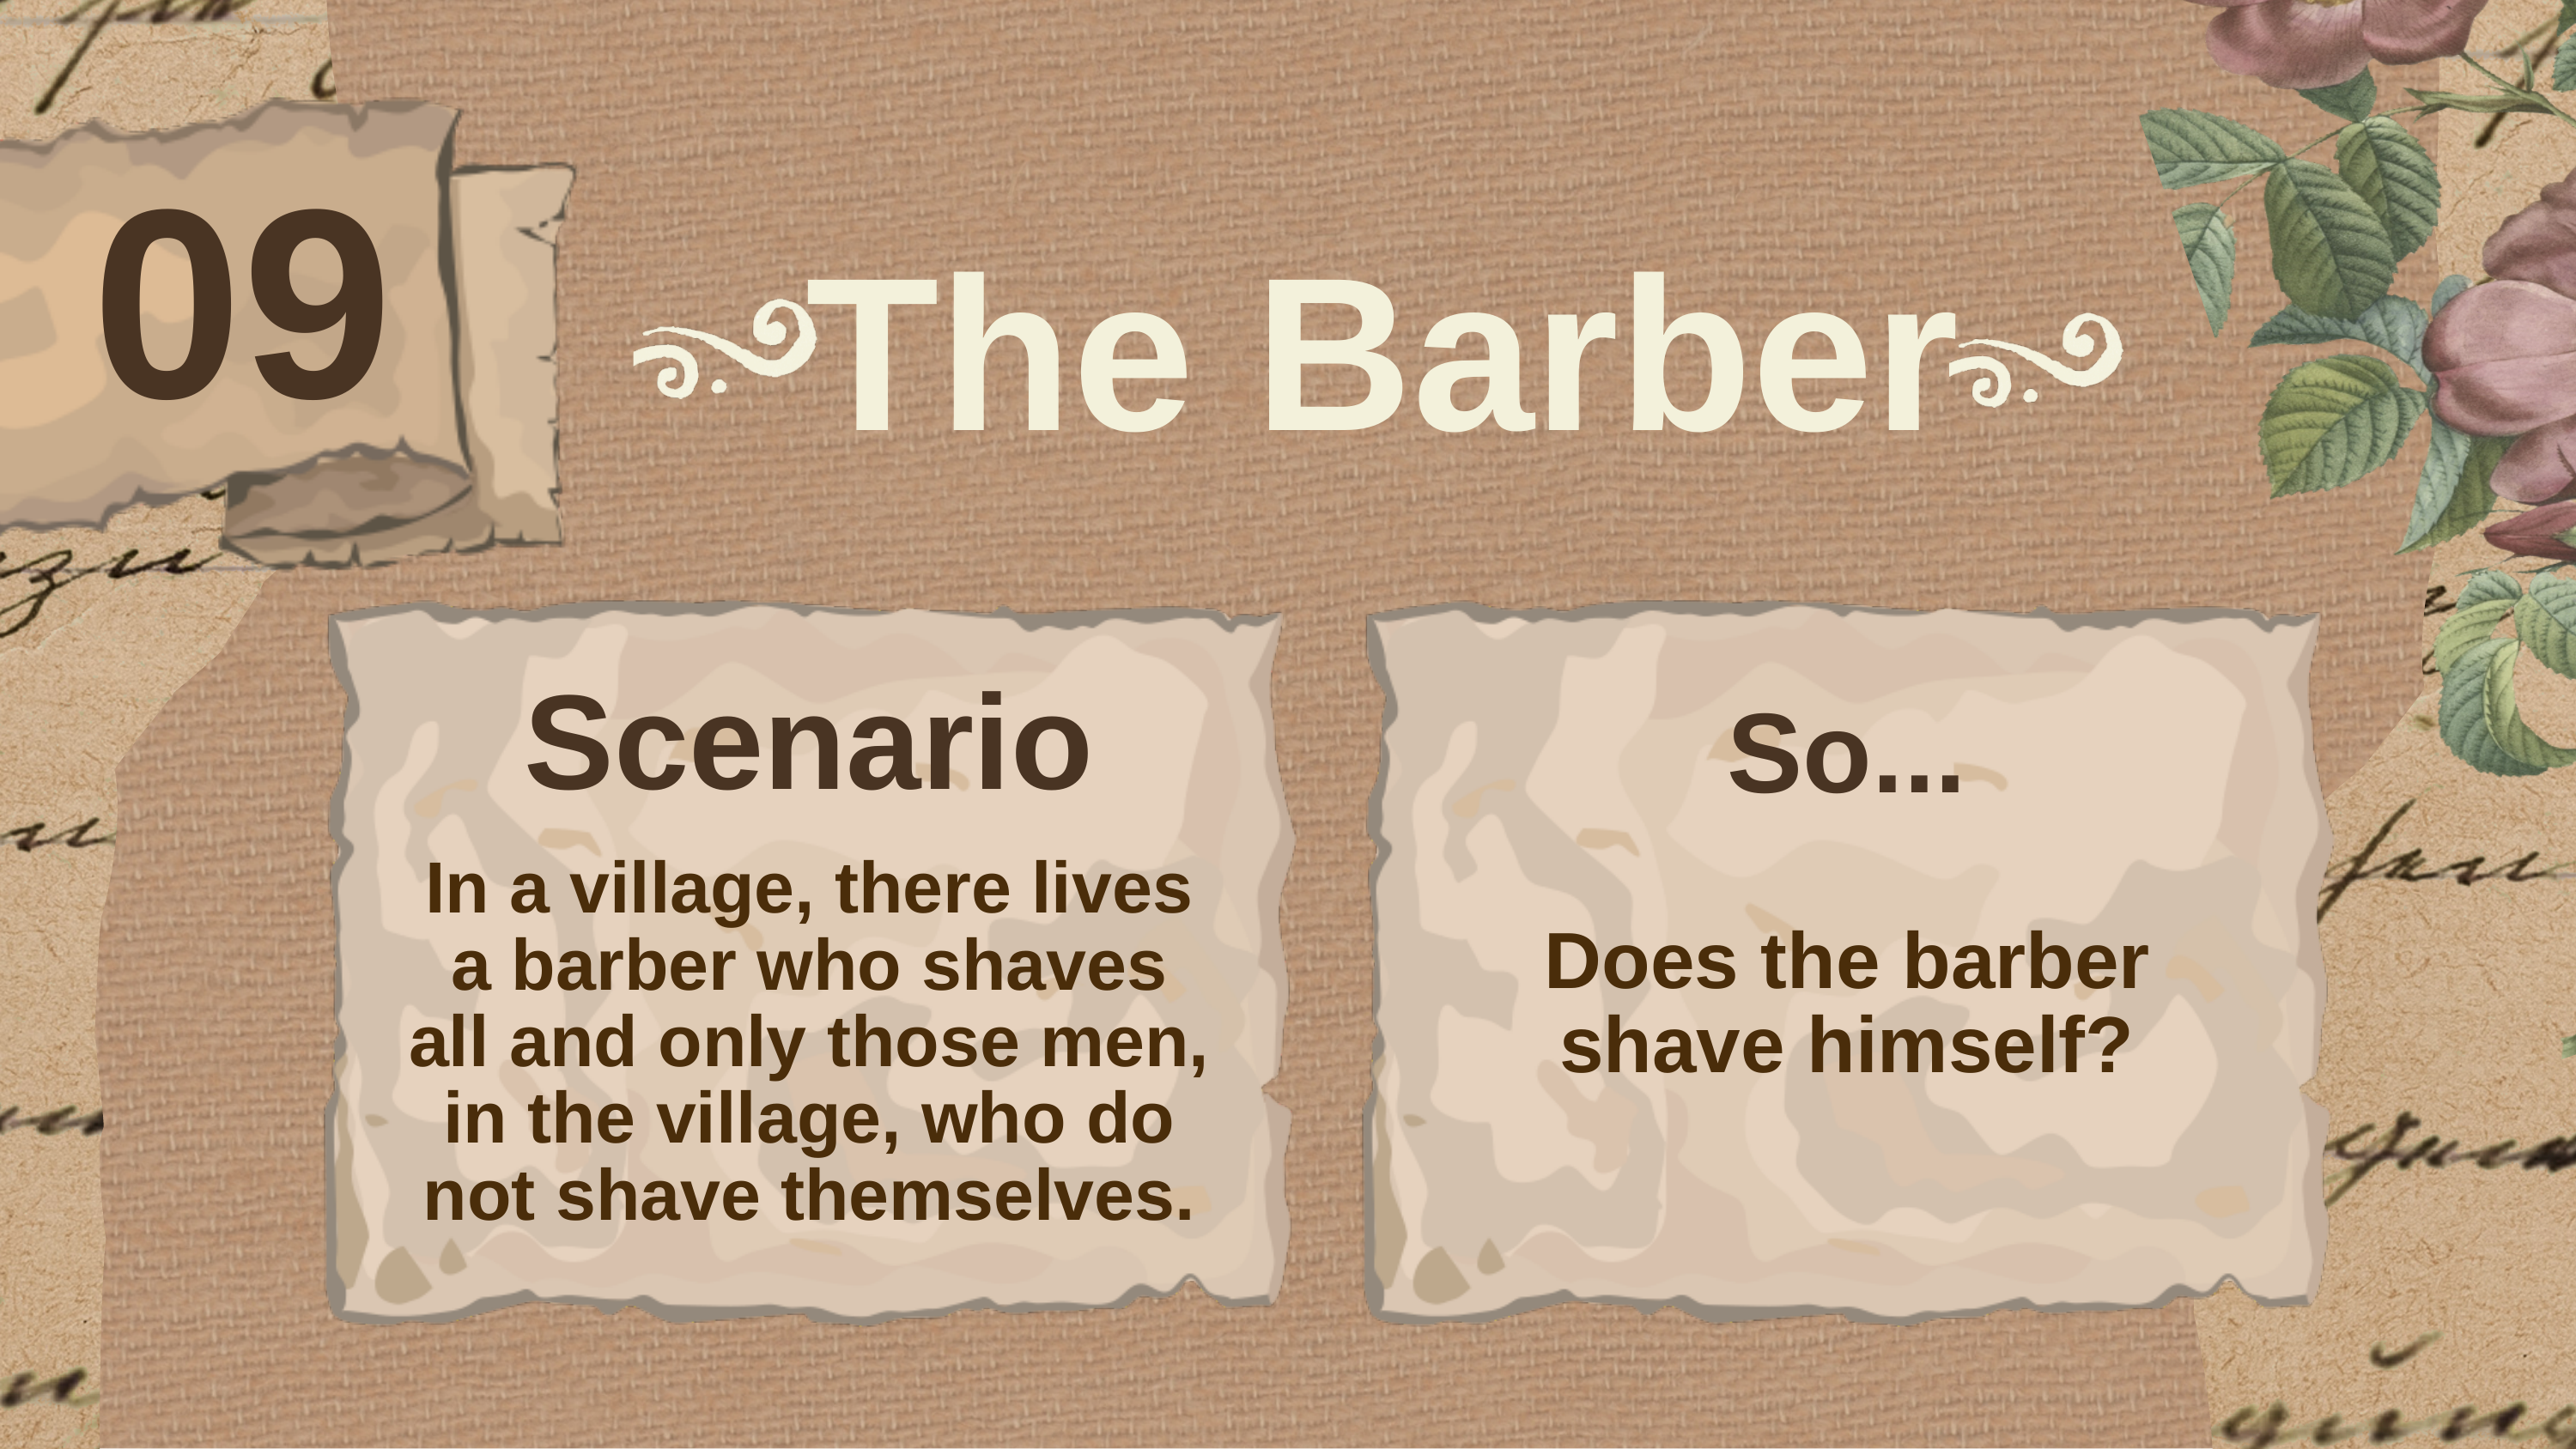

09
The Barber

Scenario
So...
In a village, there lives a barber who shaves all and only those men, in the village, who do not shave themselves.
Does the barber shave himself?